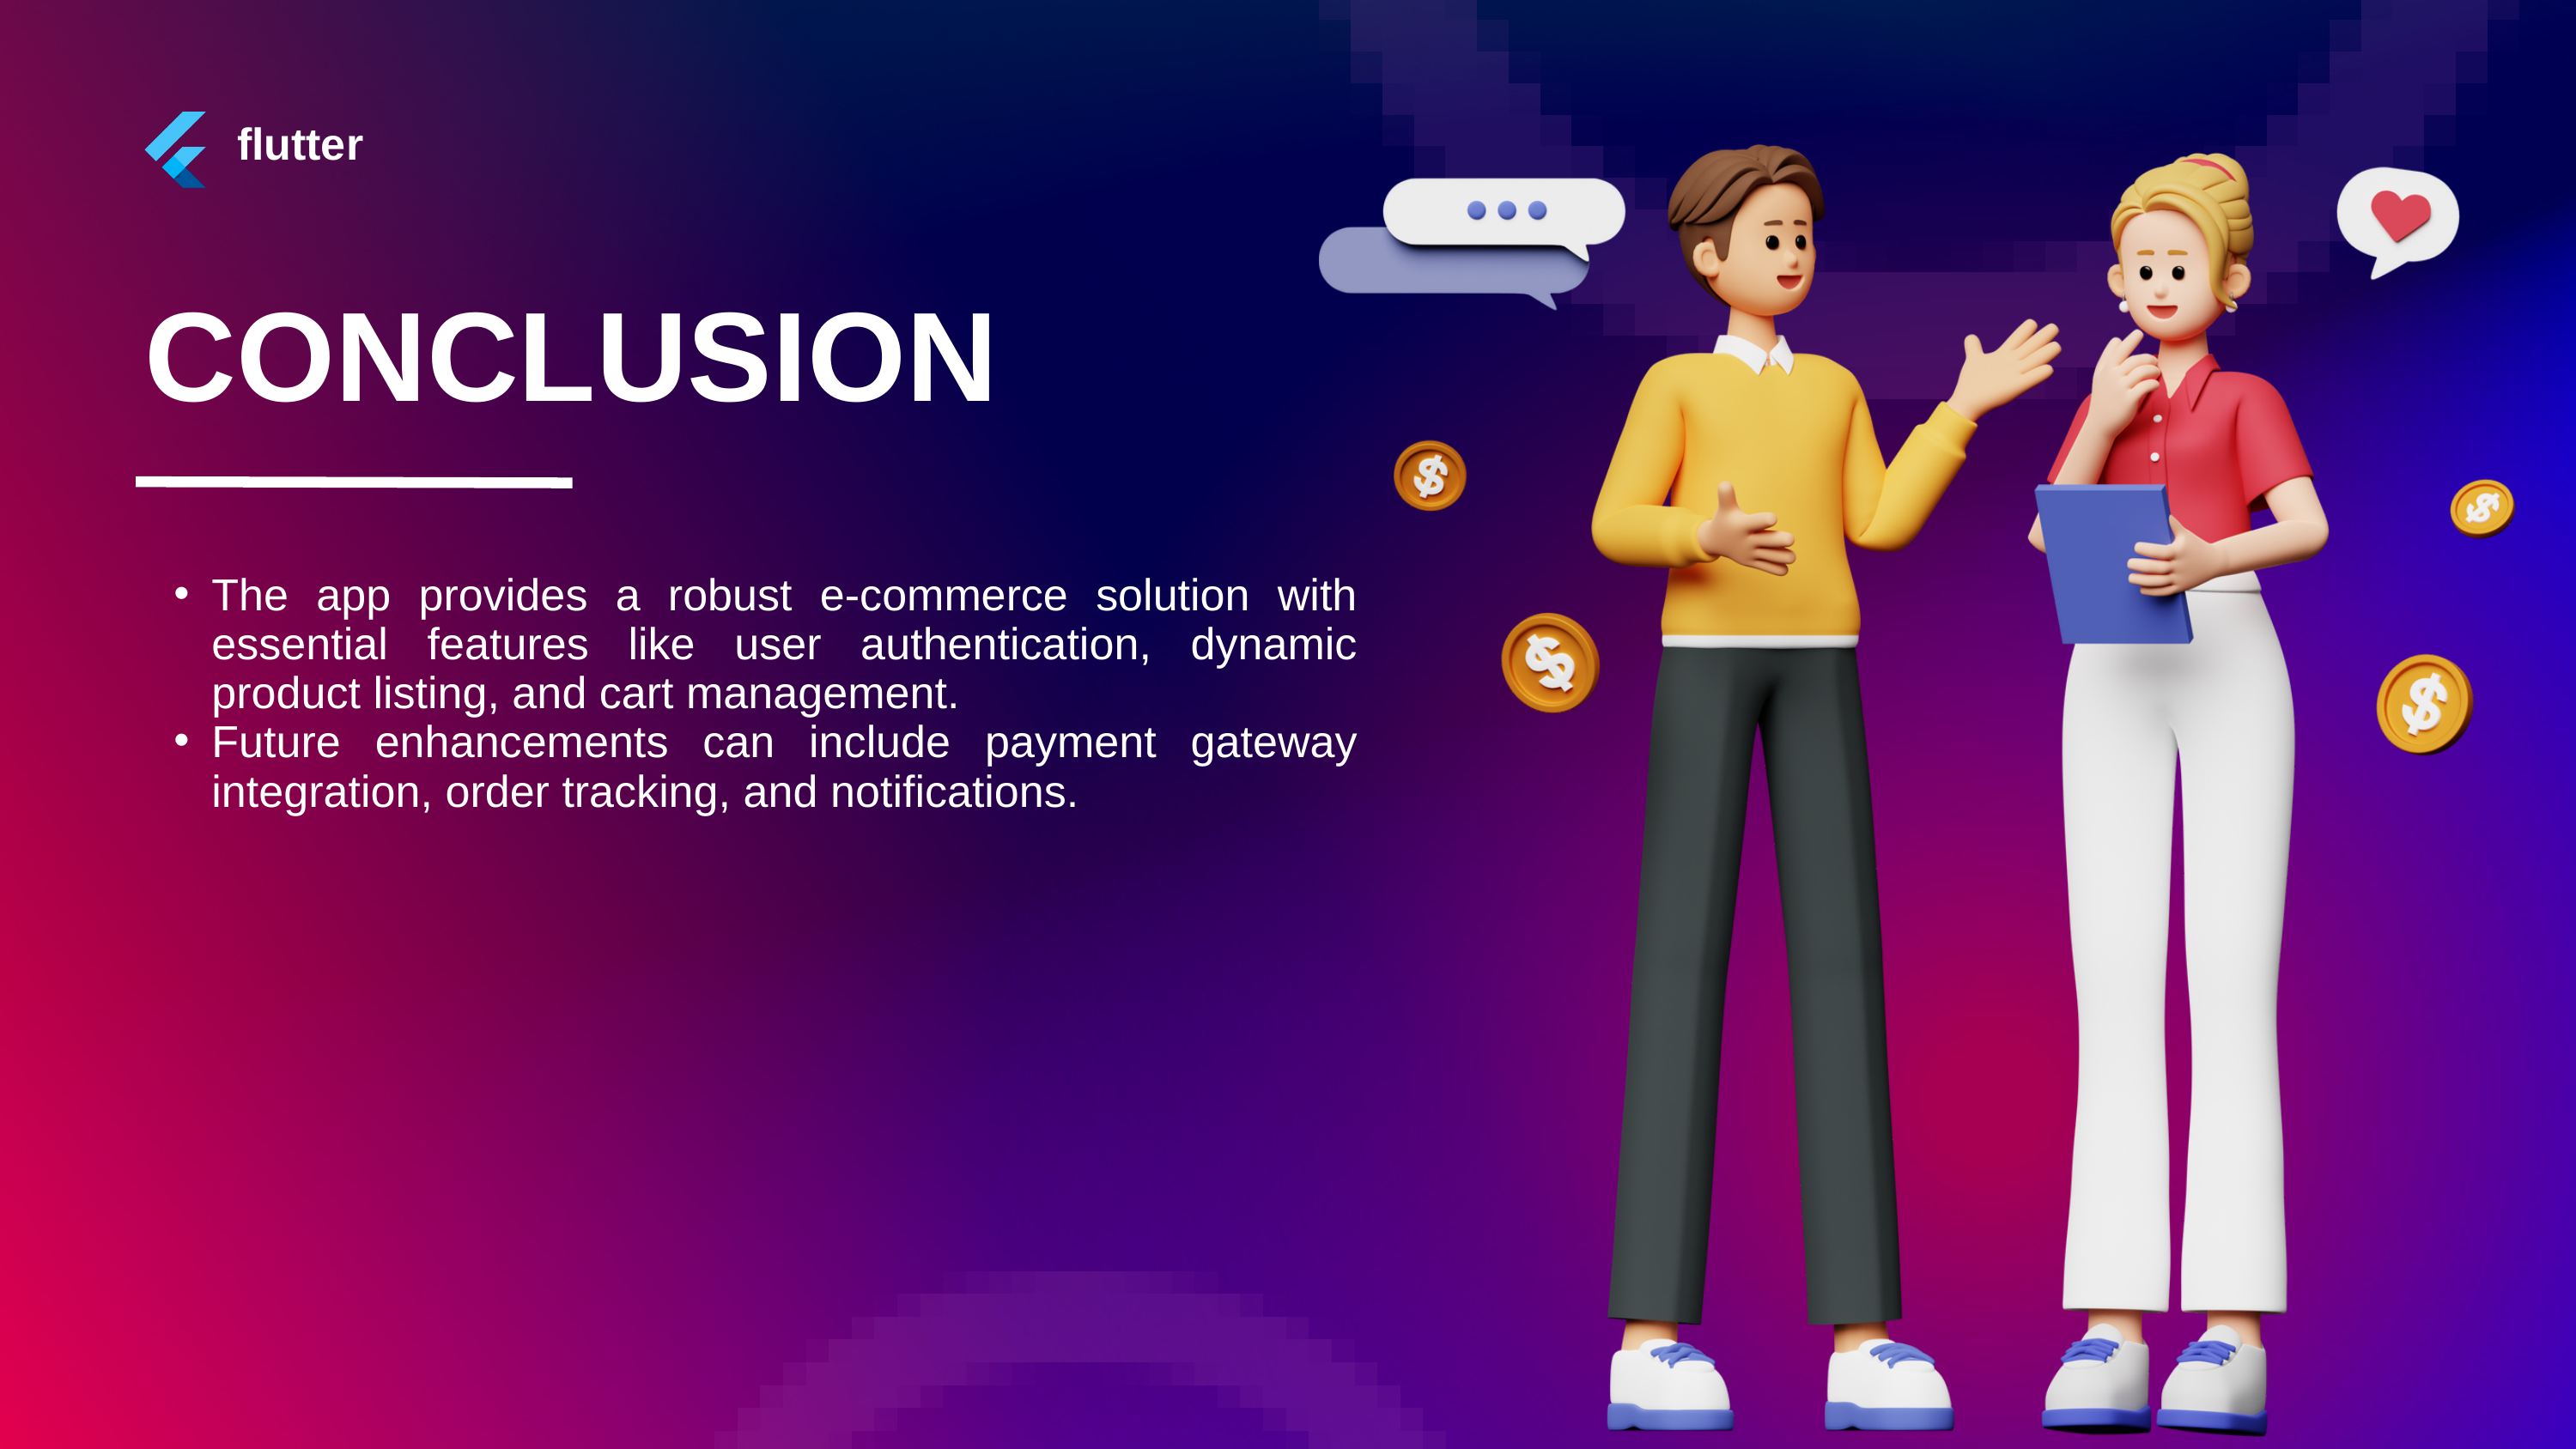

flutter

CONCLUSION

The app provides a robust e-commerce solution with essential features like user authentication, dynamic product listing, and cart management.
Future enhancements can include payment gateway integration, order tracking, and notifications.